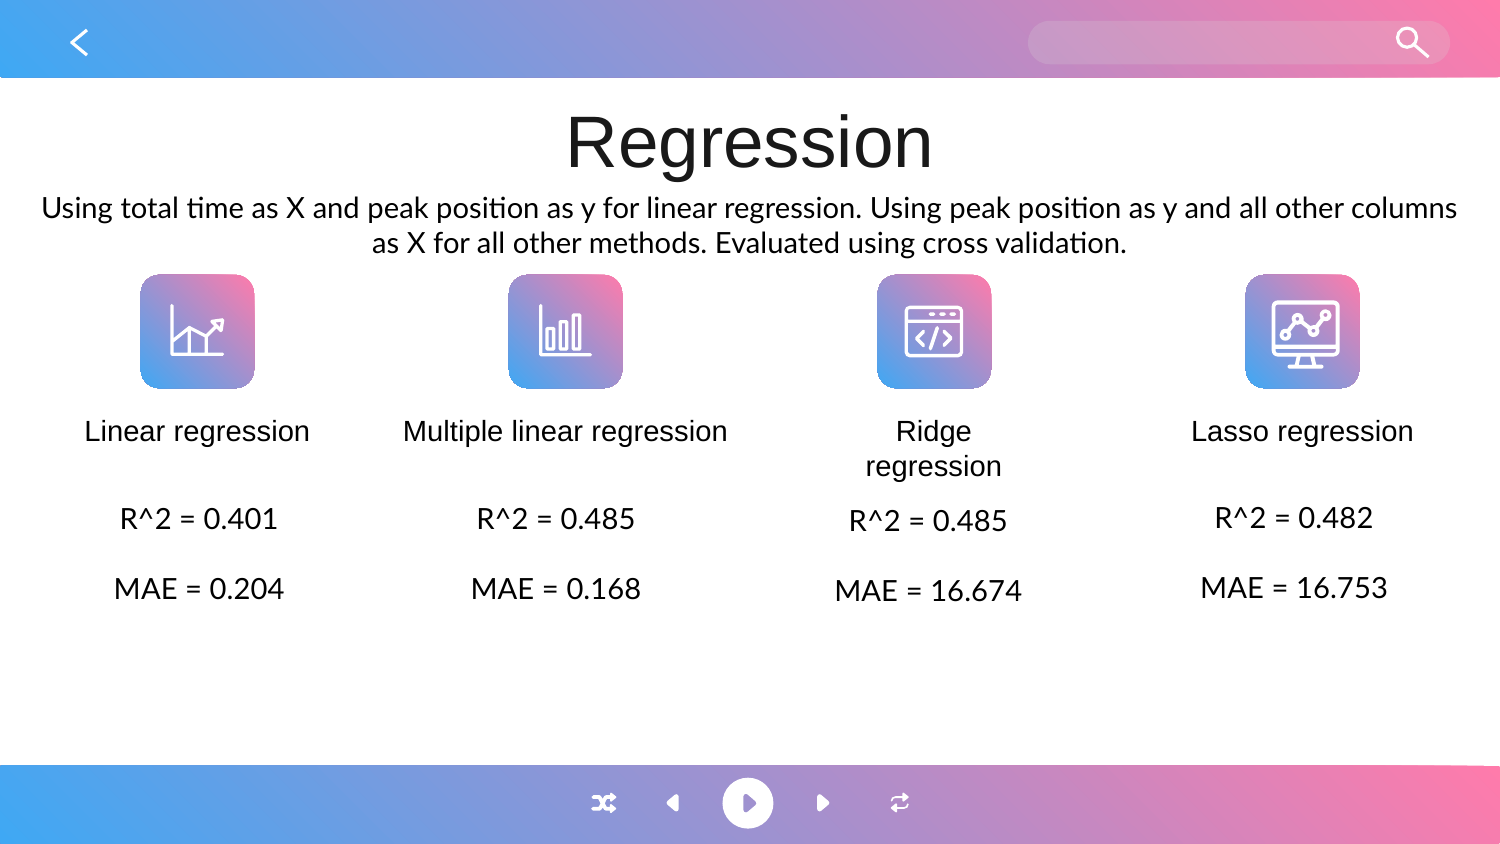

# Regression
Using total time as X and peak position as y for linear regression. Using peak position as y and all other columns as X for all other methods. Evaluated using cross validation.

Linear regression
Multiple linear regression
Ridge
regression
Lasso regression
R^2 = 0.482

MAE = 16.753

R^2 = 0.485

MAE = 0.168

R^2 = 0.401

MAE = 0.204
R^2 = 0.485

MAE = 16.674